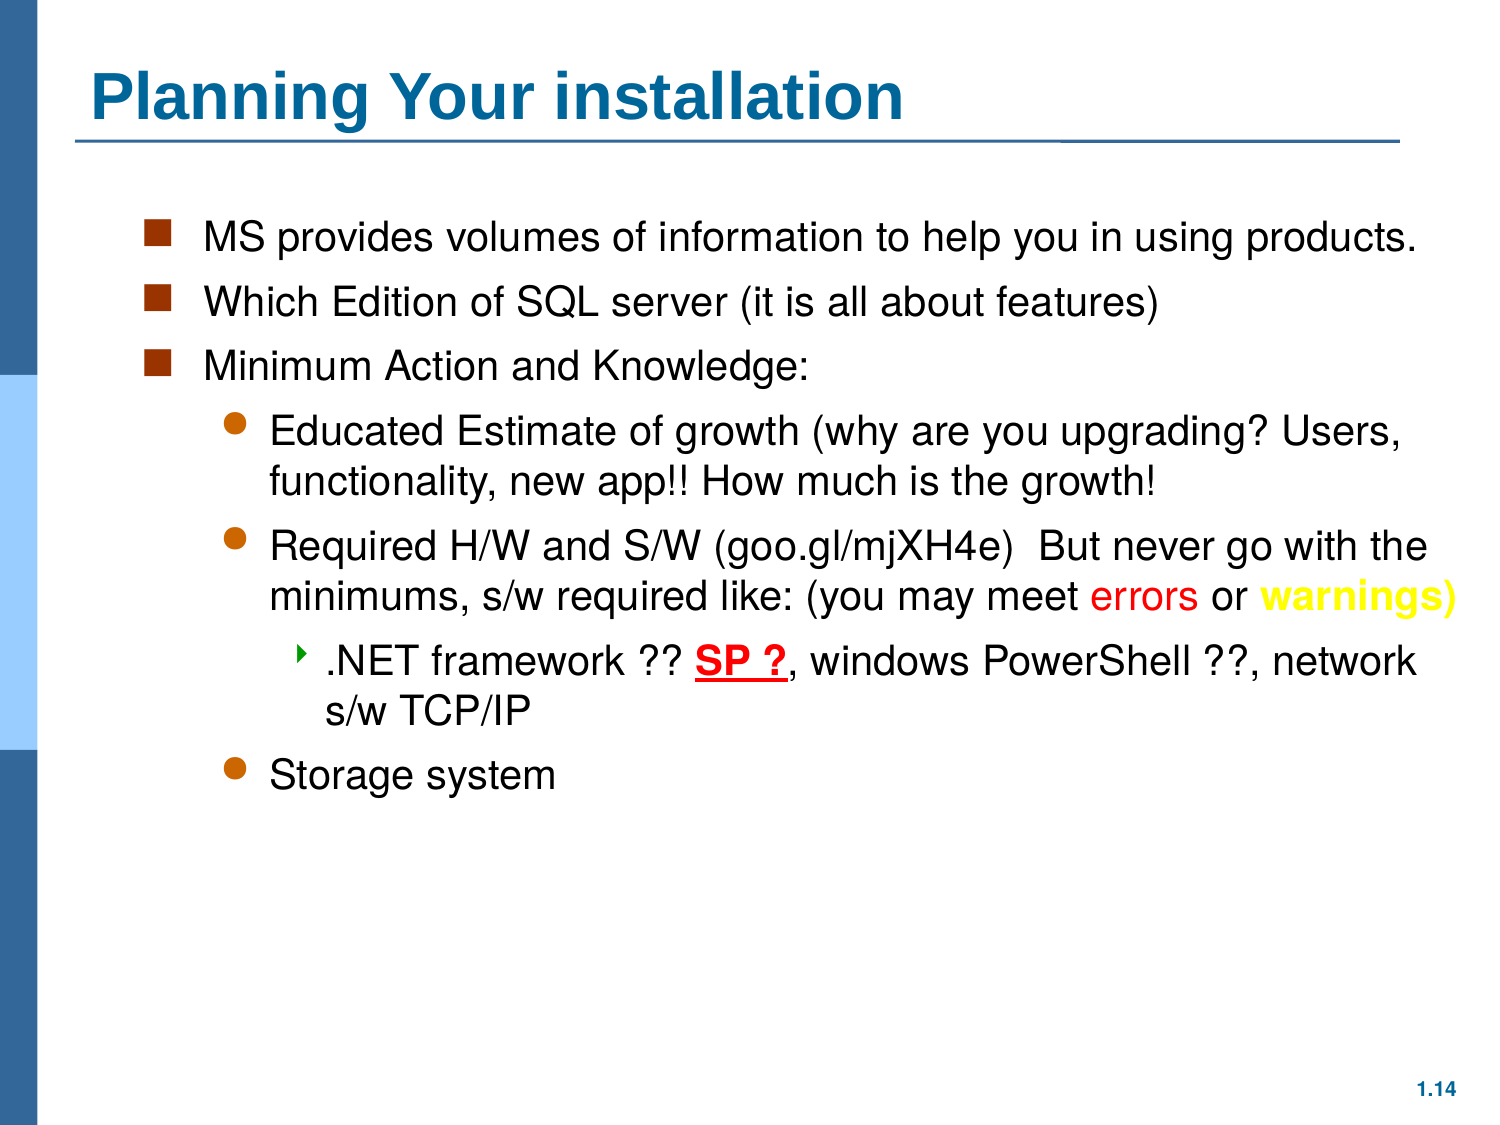

# Planning Your installation
MS provides volumes of information to help you in using products.
Which Edition of SQL server (it is all about features)
Minimum Action and Knowledge:
Educated Estimate of growth (why are you upgrading? Users, functionality, new app!! How much is the growth!
Required H/W and S/W (goo.gl/mjXH4e)  But never go with the minimums, s/w required like: (you may meet errors or warnings)
.NET framework ?? SP ?, windows PowerShell ??, network s/w TCP/IP
Storage system